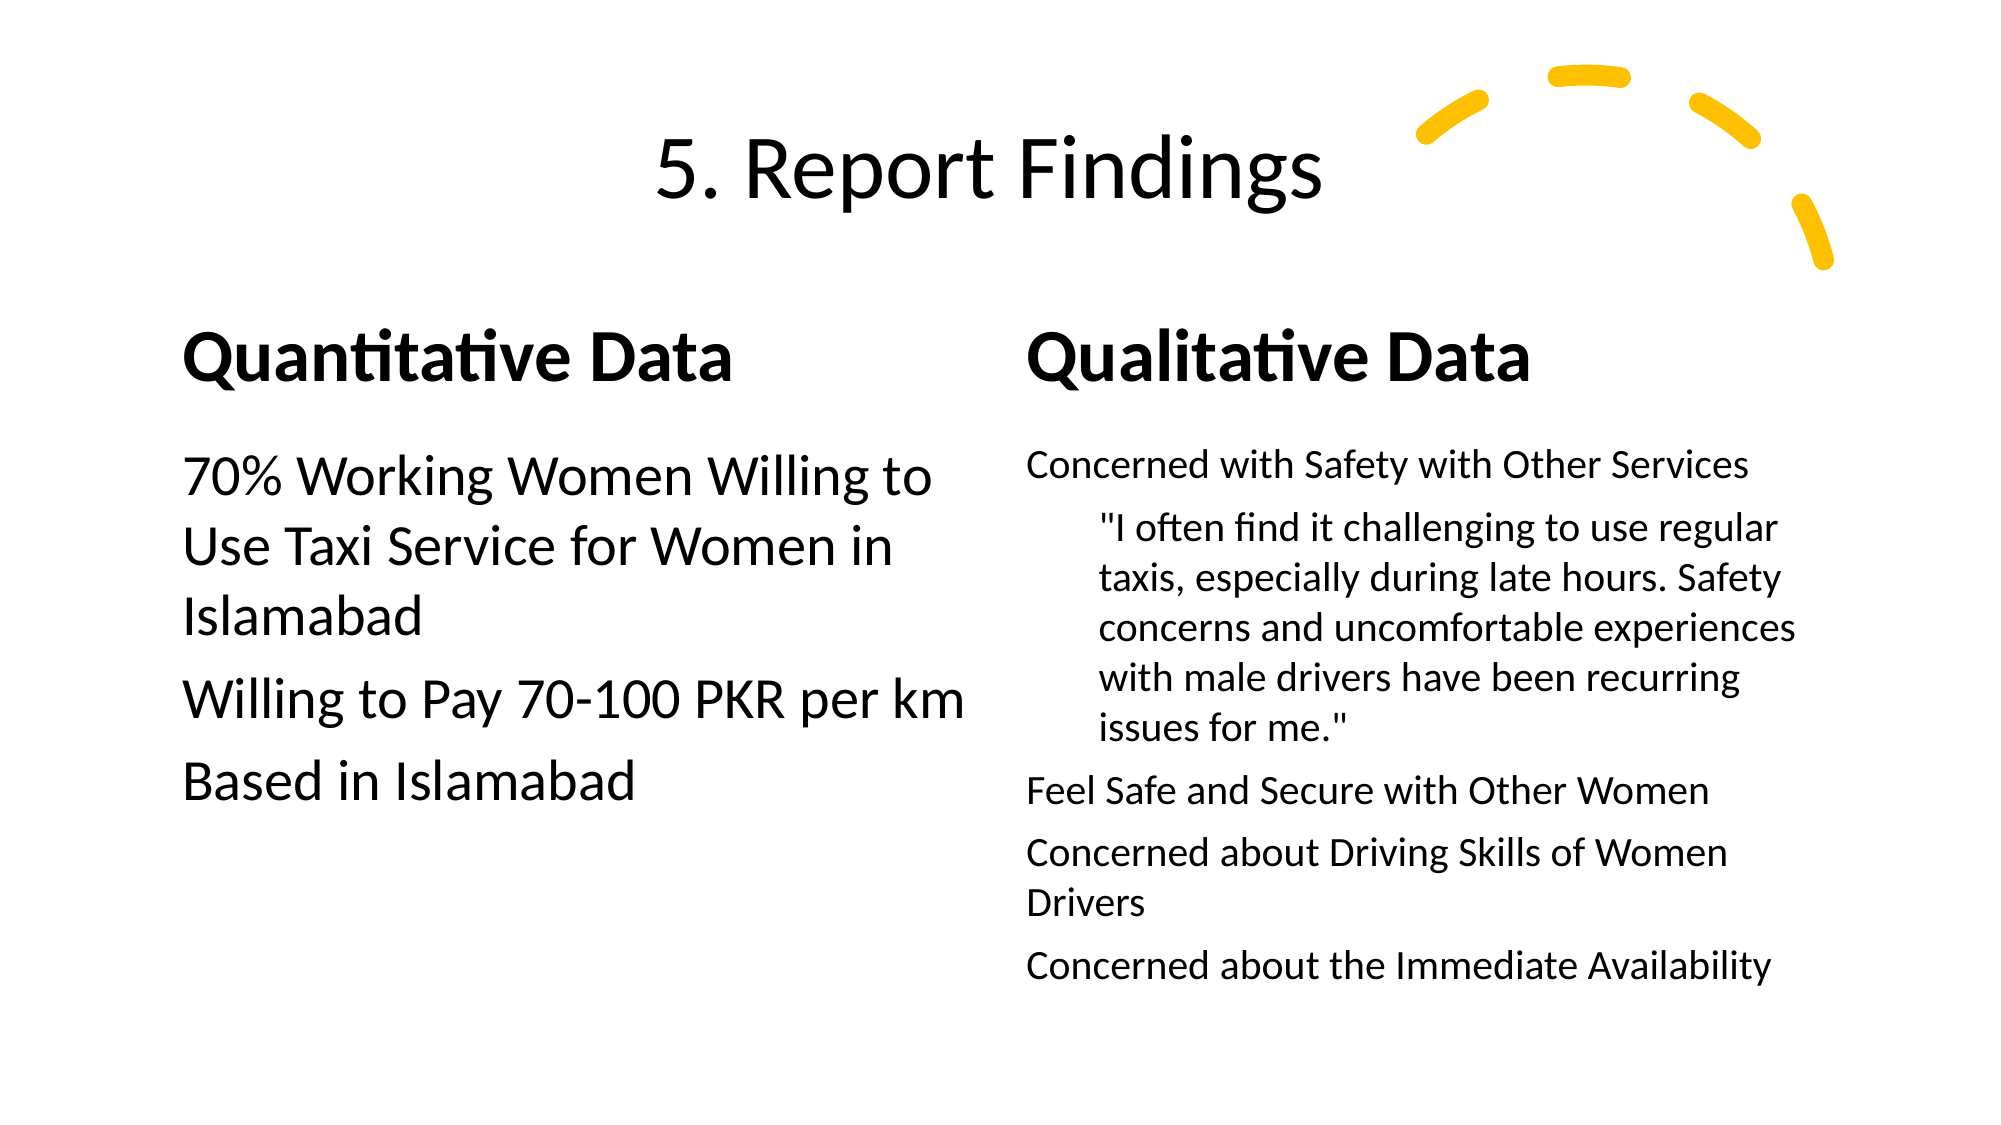

# 5. Report Findings

Quantitative Data
Qualitative Data
70% Working Women Willing to Use Taxi Service for Women in Islamabad
Willing to Pay 70-100 PKR per km
Based in Islamabad
Concerned with Safety with Other Services
"I often find it challenging to use regular taxis, especially during late hours. Safety concerns and uncomfortable experiences with male drivers have been recurring issues for me."
Feel Safe and Secure with Other Women
Concerned about Driving Skills of Women Drivers
Concerned about the Immediate Availability